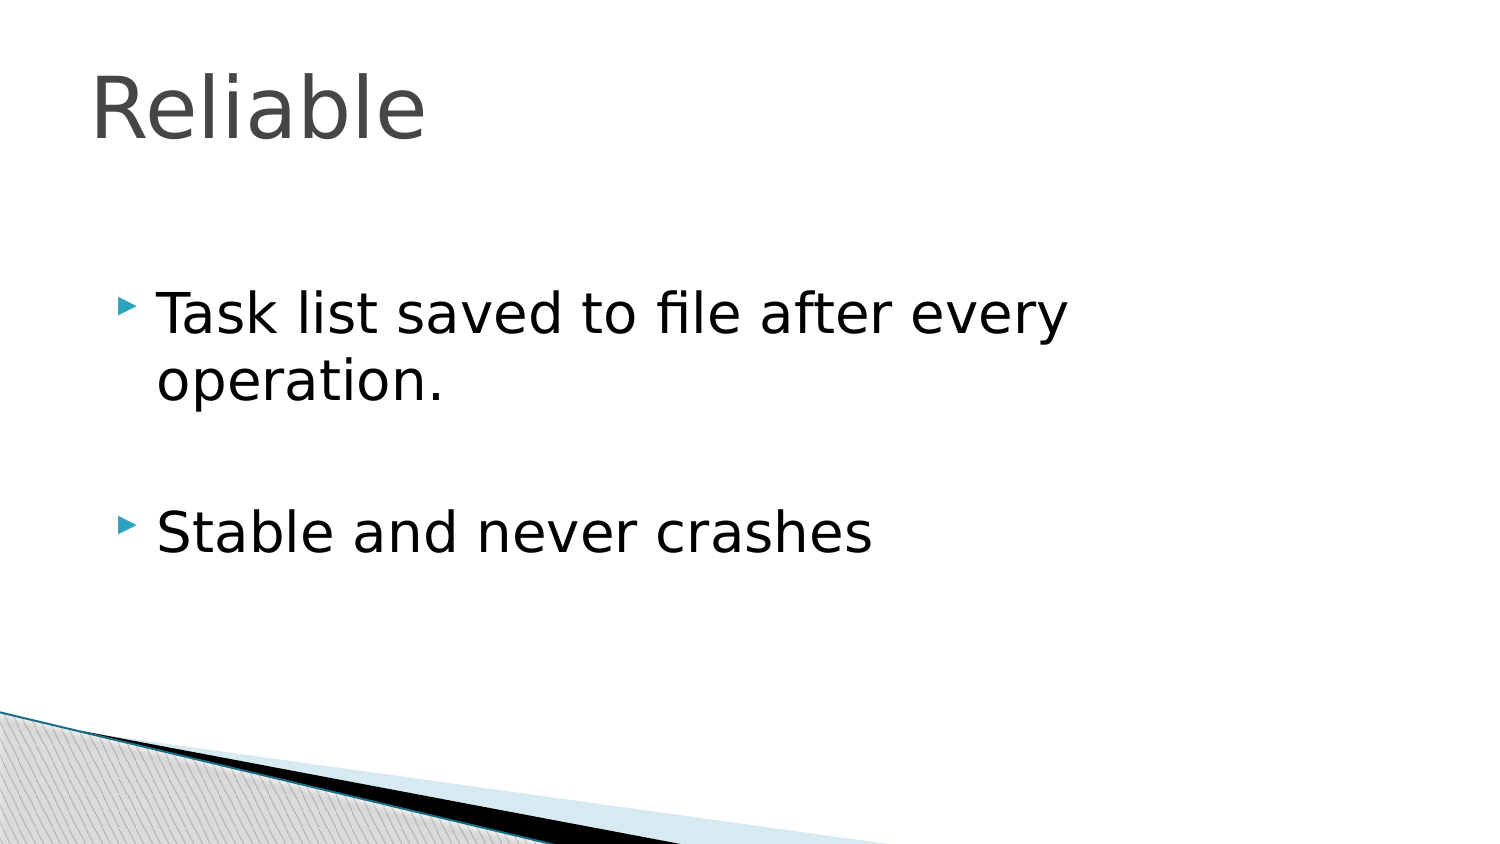

# Reliable
Task list saved to file after every operation.

Stable and never crashes